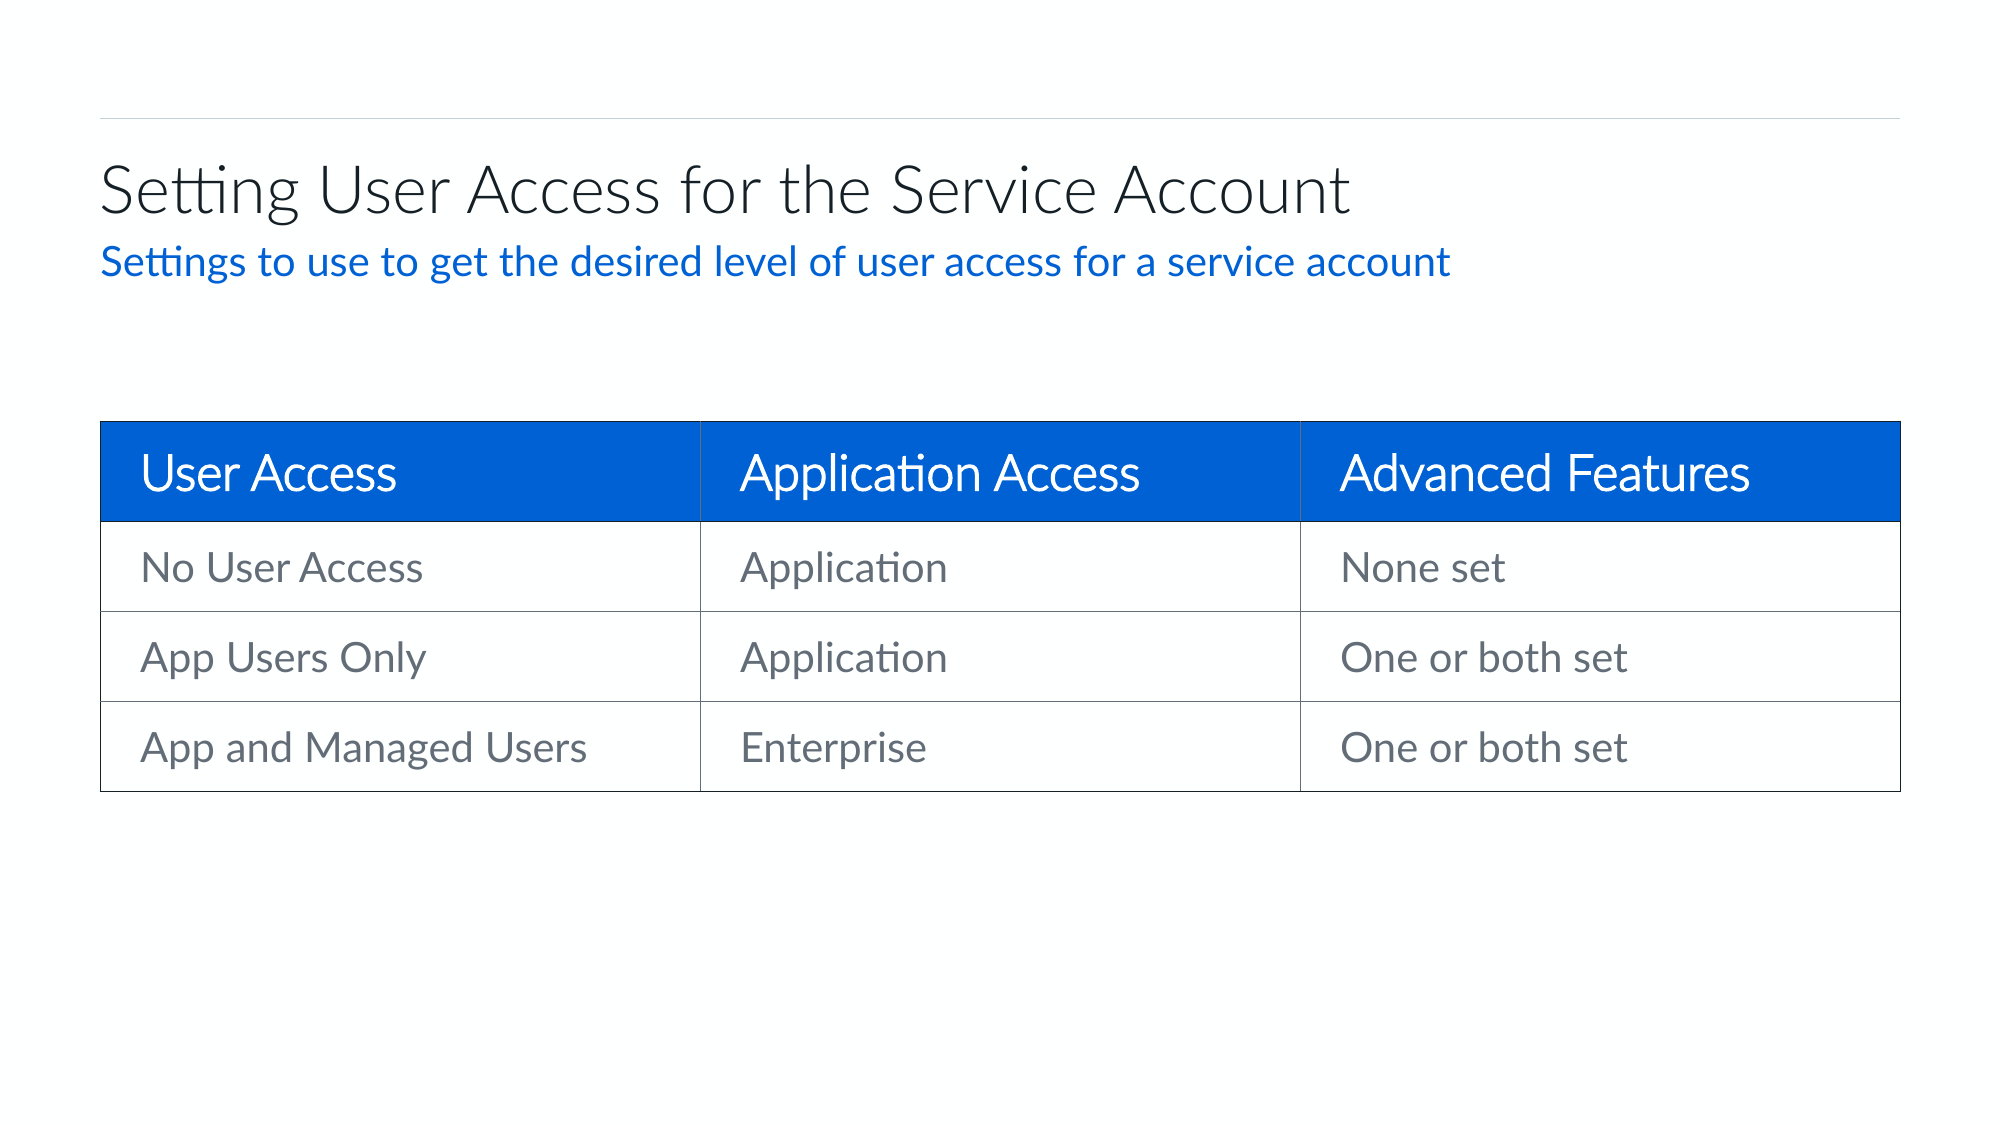

# Setting User Access for the Service Account
Settings to use to get the desired level of user access for a service account
| User Access | Application Access | Advanced Features |
| --- | --- | --- |
| No User Access | Application | None set |
| App Users Only | Application | One or both set |
| App and Managed Users | Enterprise | One or both set |